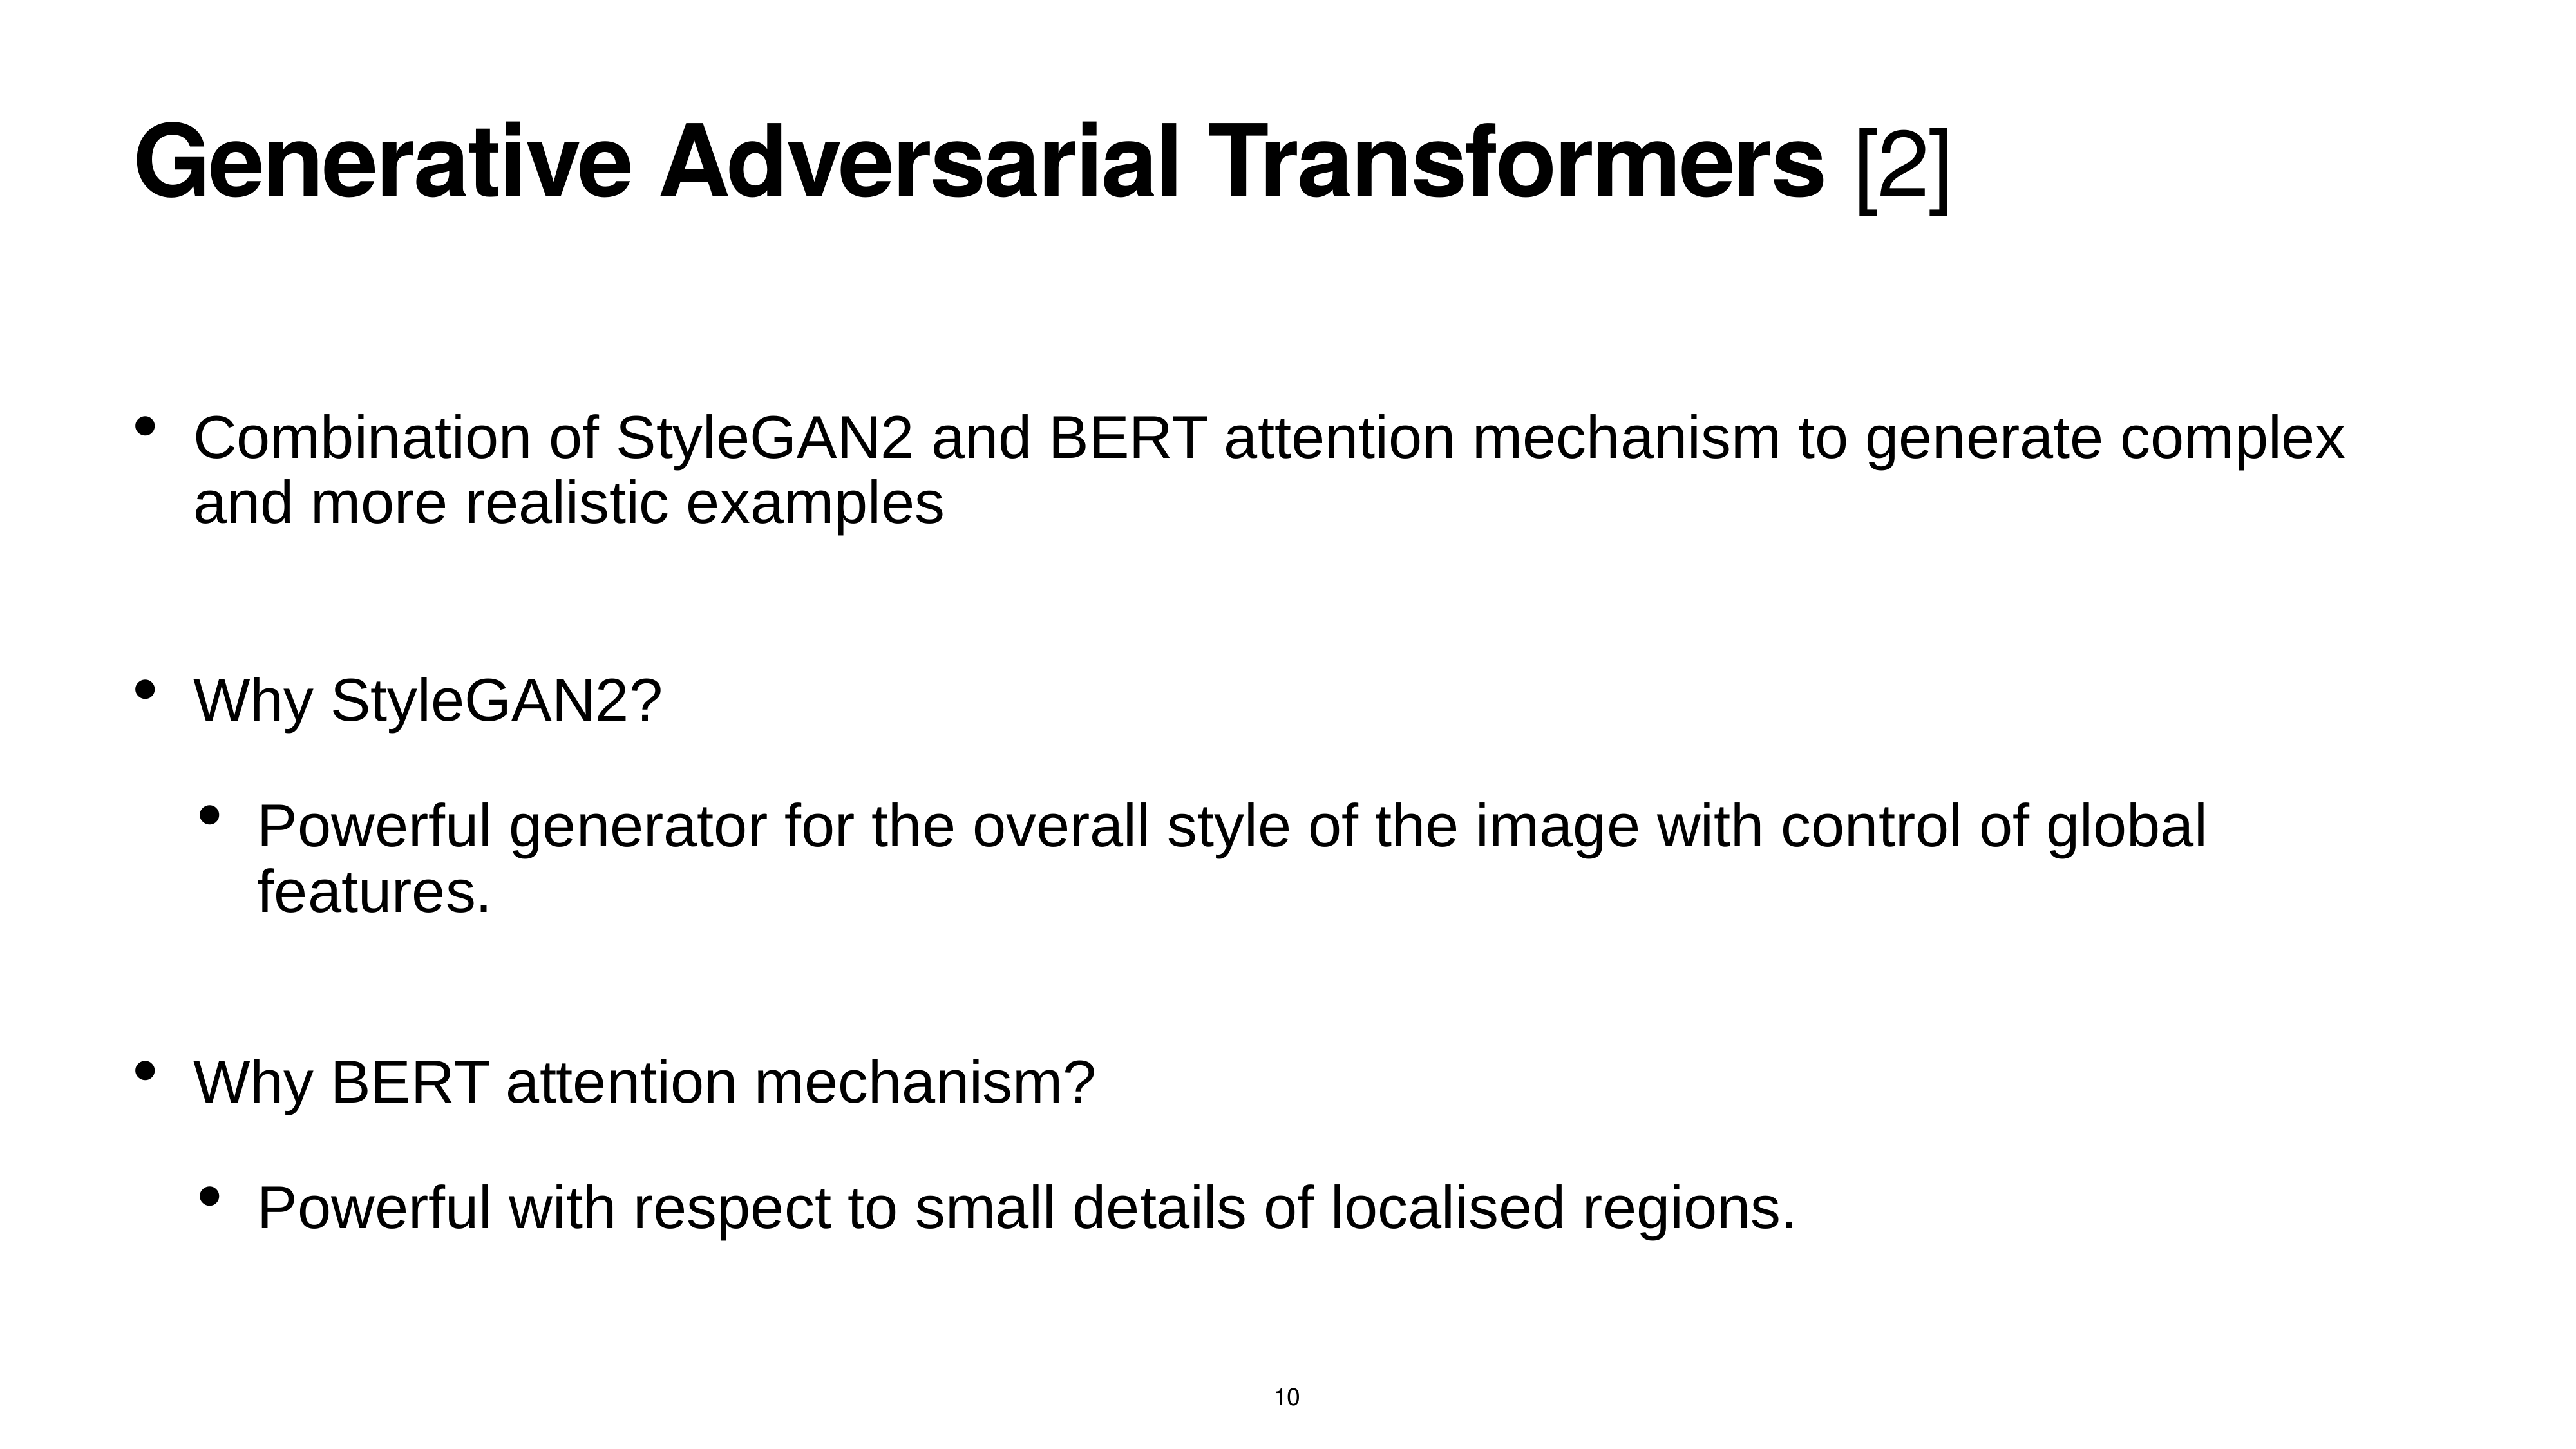

10
# Generative Adversarial Transformers [2]
Combination of StyleGAN2 and BERT attention mechanism to generate complex and more realistic examples
Why StyleGAN2?
Powerful generator for the overall style of the image with control of global features.
Why BERT attention mechanism?
Powerful with respect to small details of localised regions.